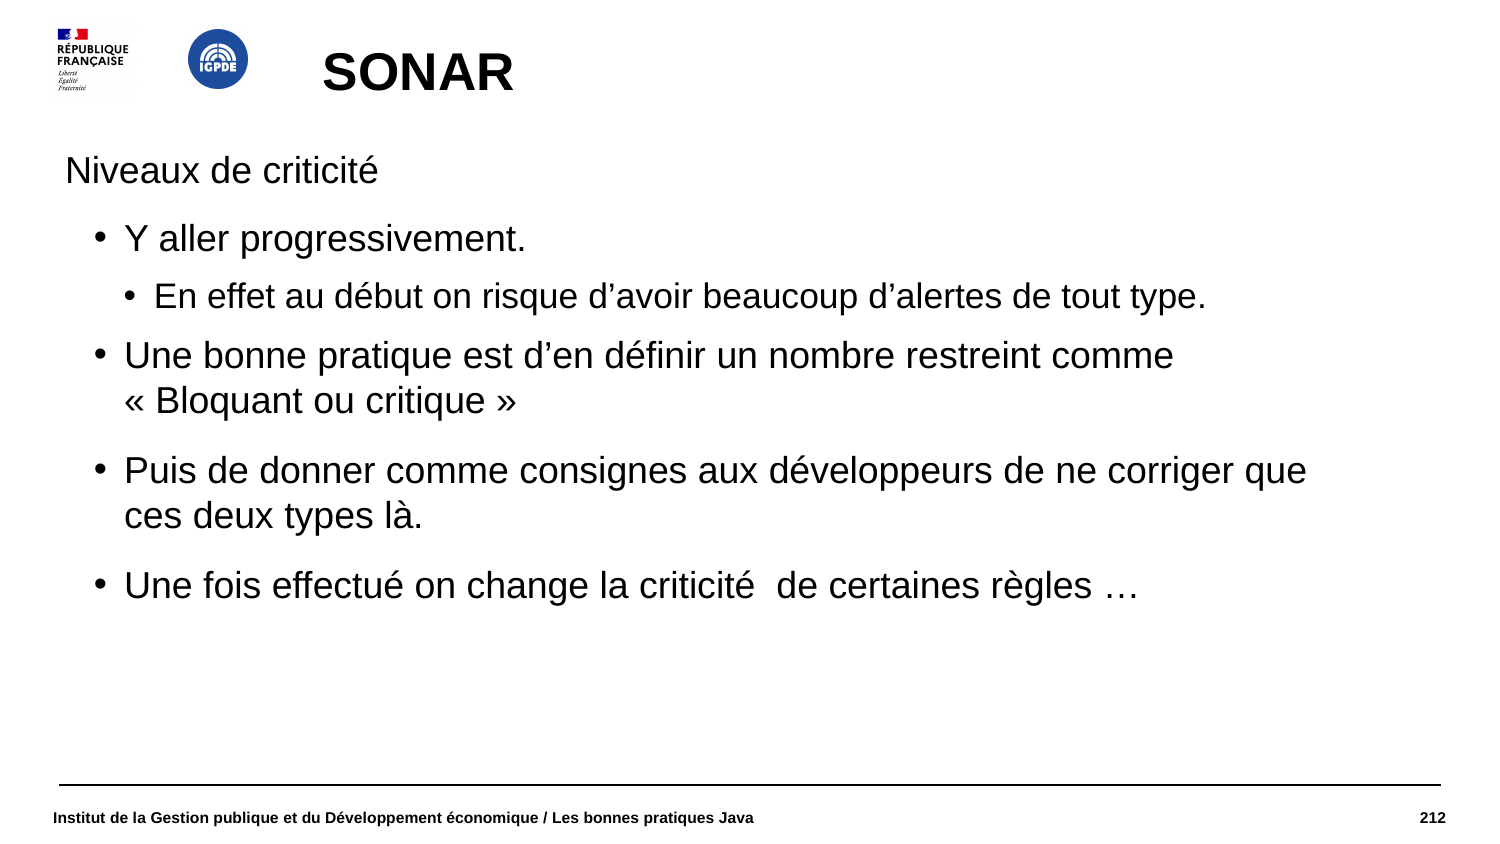

# SONAR
Niveaux de criticité
Y aller progressivement.
En effet au début on risque d’avoir beaucoup d’alertes de tout type.
Une bonne pratique est d’en définir un nombre restreint comme  « Bloquant ou critique »
Puis de donner comme consignes aux développeurs de ne corriger que ces deux types là.
Une fois effectué on change la criticité  de certaines règles …
Institut de la Gestion publique et du Développement économique / Les bonnes pratiques Java
212